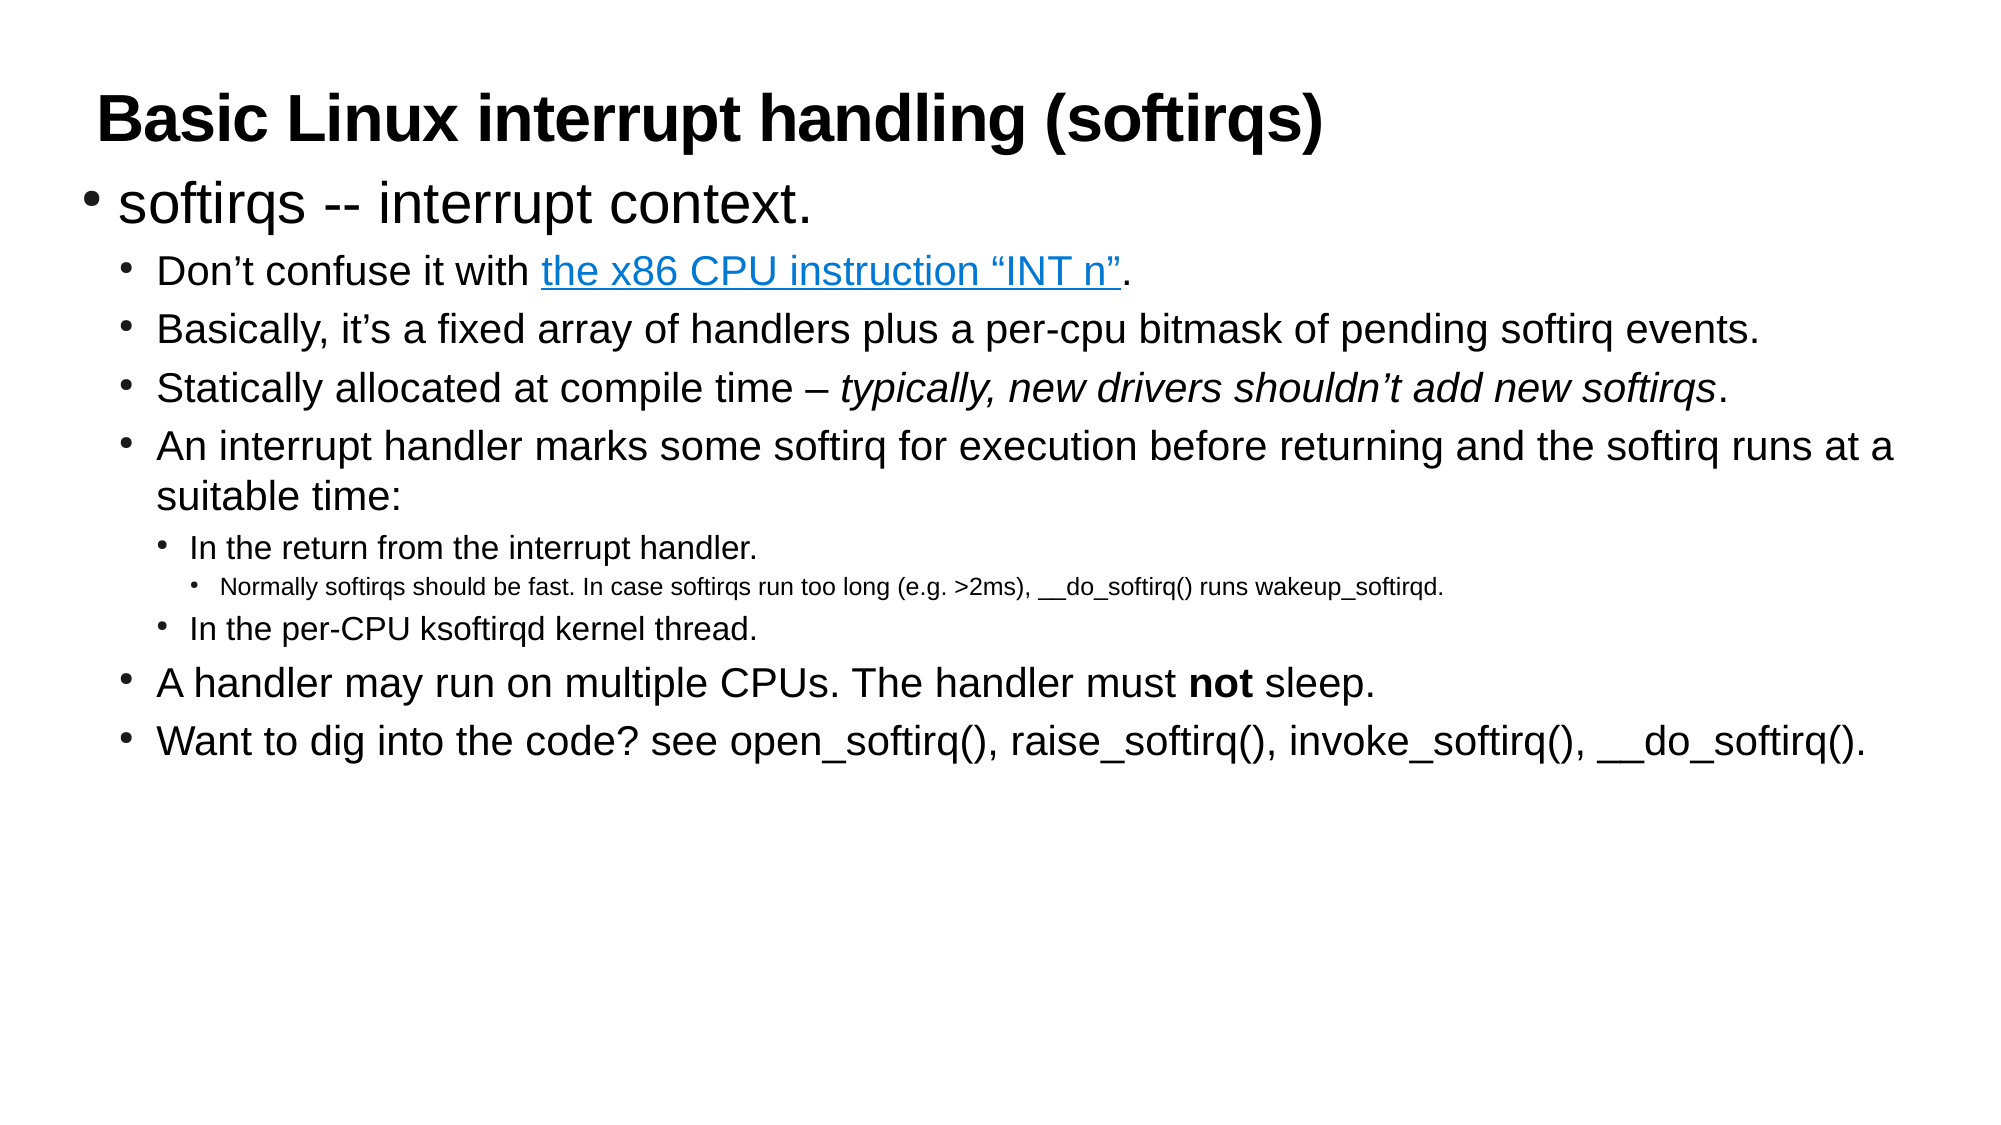

Basic Linux interrupt handling (softirqs)
softirqs -- interrupt context.
Don’t confuse it with the x86 CPU instruction “INT n”.
Basically, it’s a fixed array of handlers plus a per-cpu bitmask of pending softirq events.
Statically allocated at compile time – typically, new drivers shouldn’t add new softirqs.
An interrupt handler marks some softirq for execution before returning and the softirq runs at a suitable time:
In the return from the interrupt handler.
Normally softirqs should be fast. In case softirqs run too long (e.g. >2ms), __do_softirq() runs wakeup_softirqd.
In the per-CPU ksoftirqd kernel thread.
A handler may run on multiple CPUs. The handler must not sleep.
Want to dig into the code? see open_softirq(), raise_softirq(), invoke_softirq(), __do_softirq().